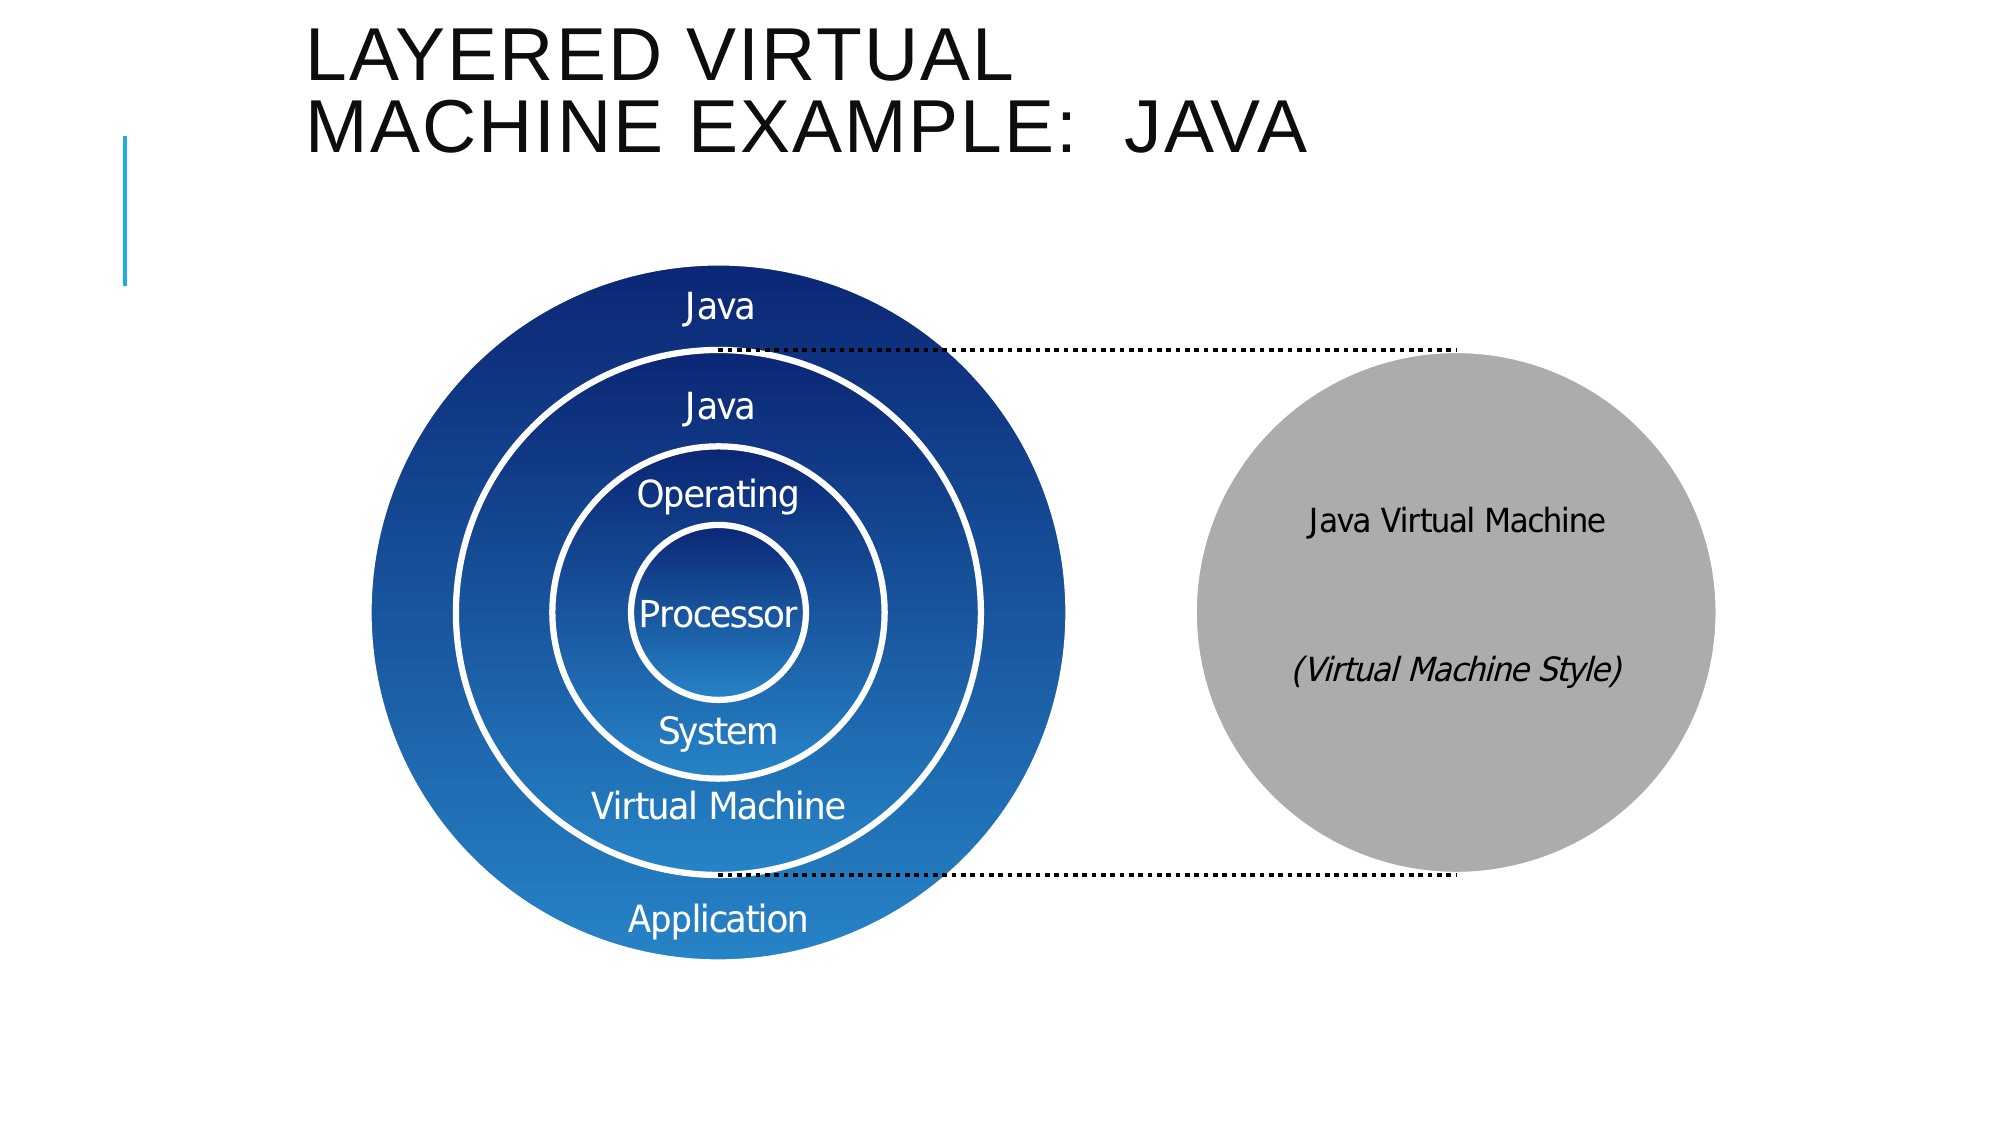

# Layered Virtual Machine Example:  Java

Java

Java

Operating
Processor
System
Virtual Machine
Application

Java Virtual Machine
(Virtual Machine Style)